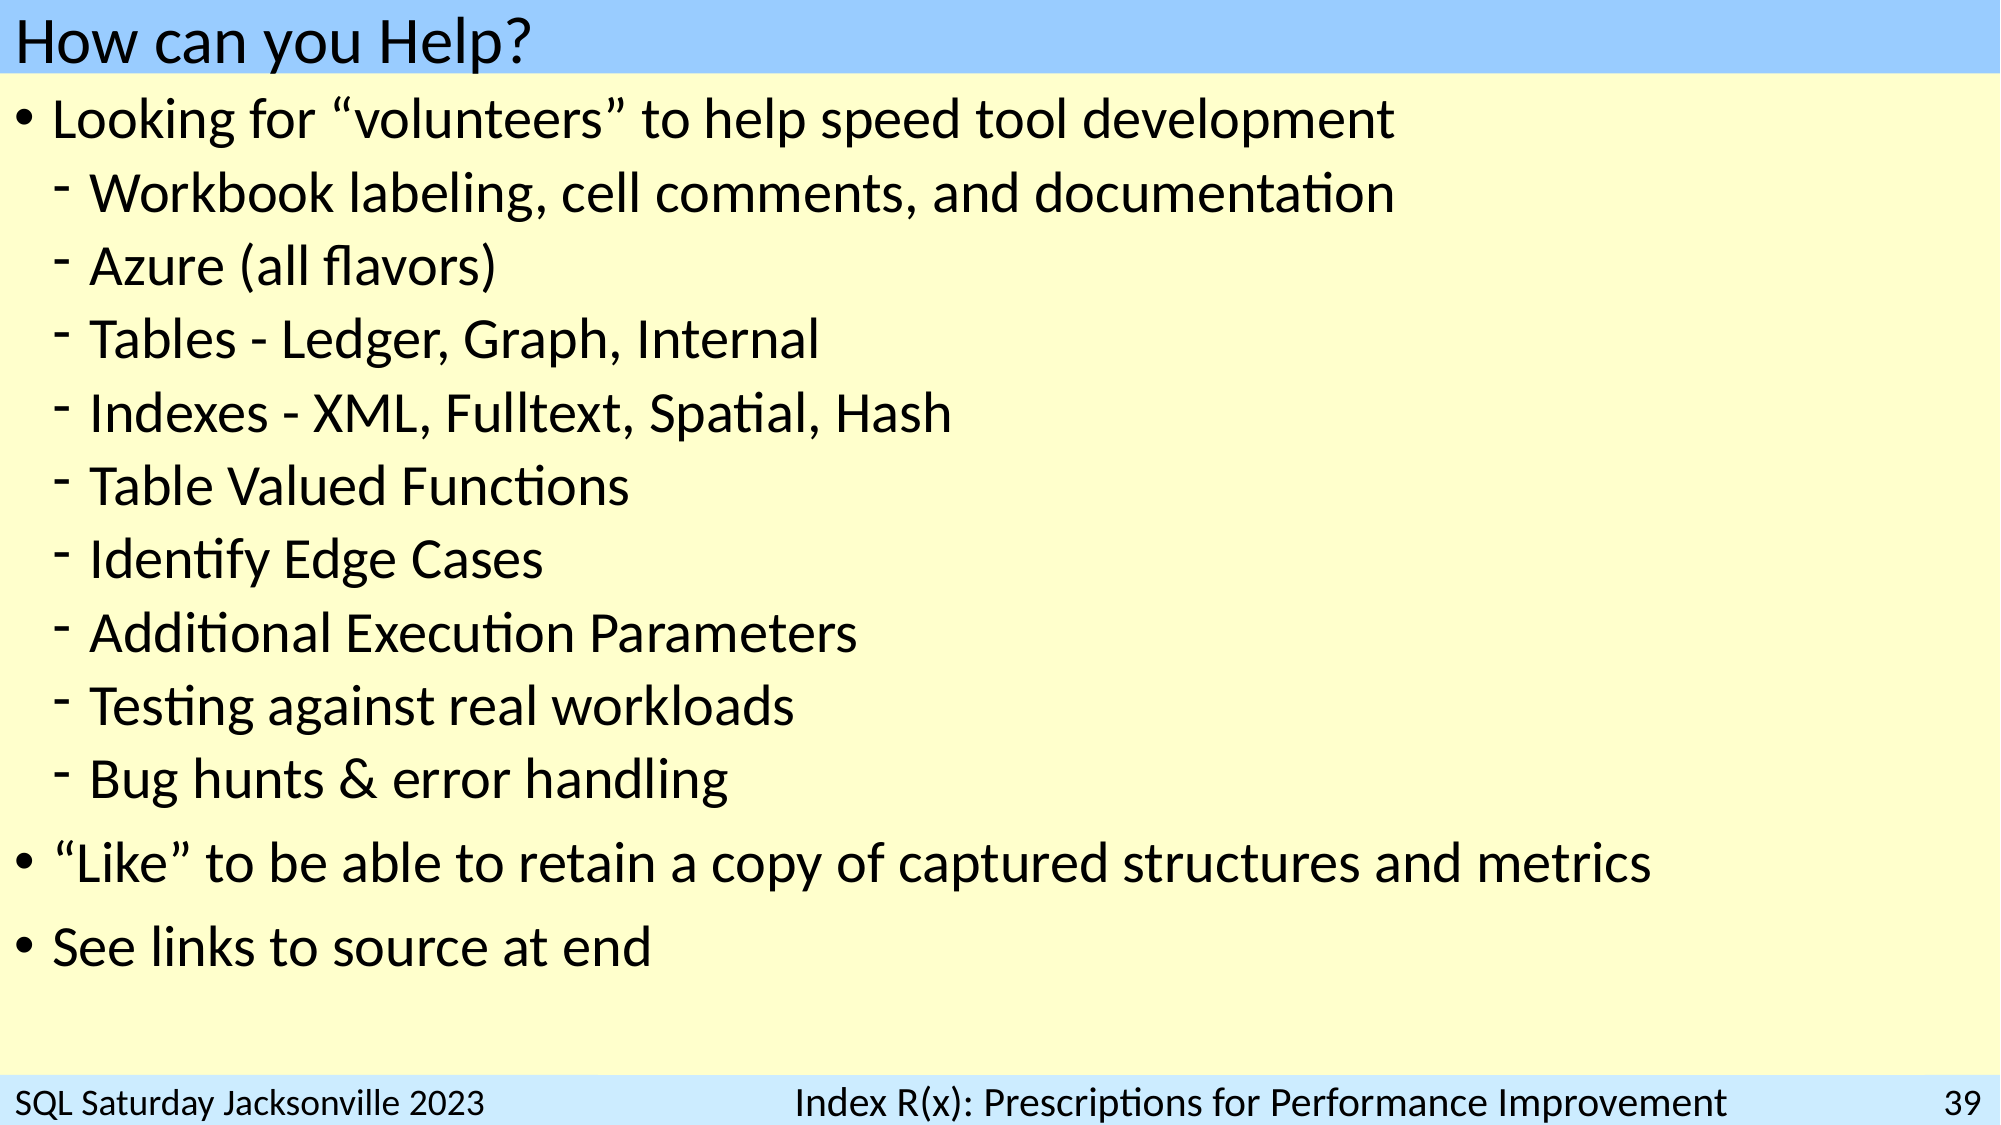

# How can you Help?
Looking for “volunteers” to help speed tool development
Workbook labeling, cell comments, and documentation
Azure (all flavors)
Tables - Ledger, Graph, Internal
Indexes - XML, Fulltext, Spatial, Hash
Table Valued Functions
Identify Edge Cases
Additional Execution Parameters
Testing against real workloads
Bug hunts & error handling
“Like” to be able to retain a copy of captured structures and metrics
See links to source at end